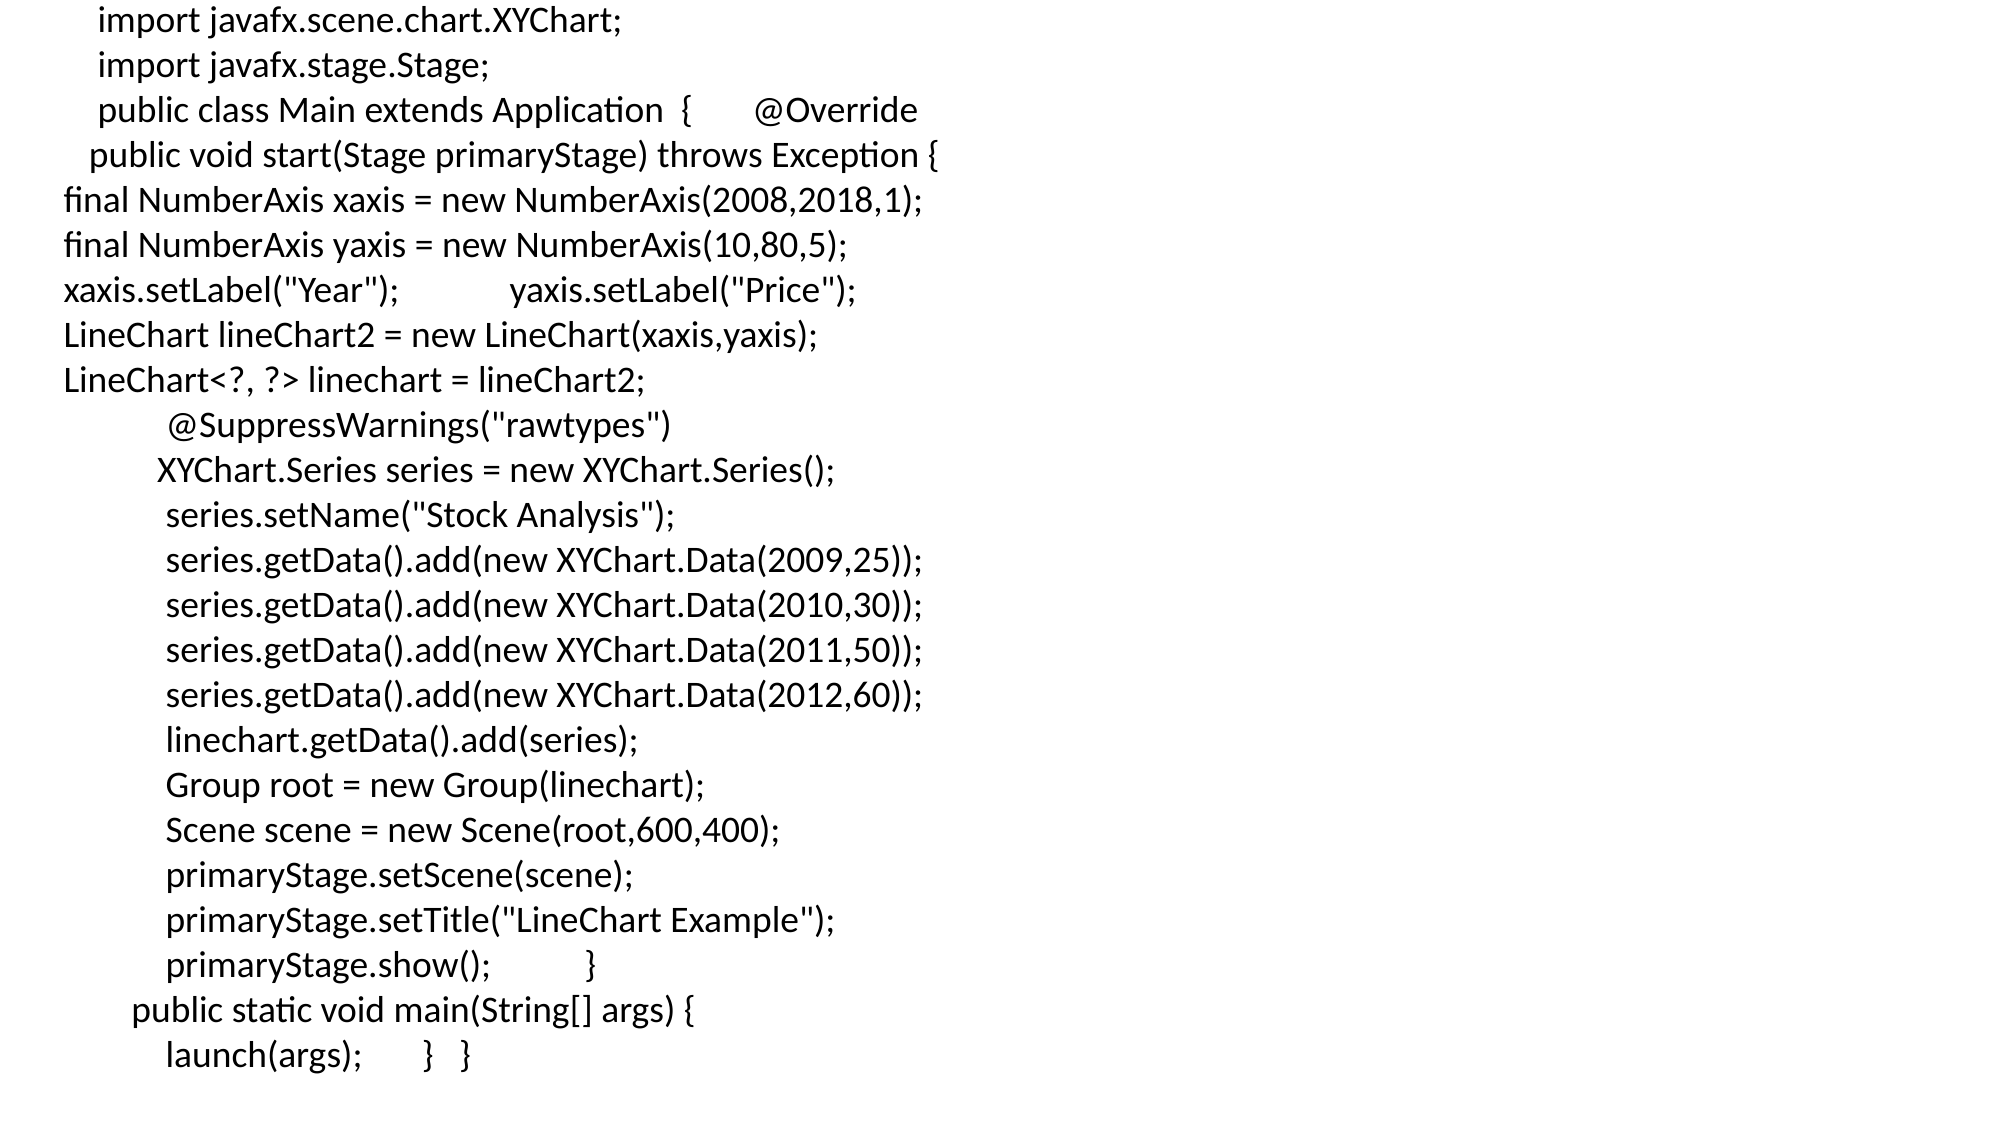

package application;
    import javafx.application.Application;
    import javafx.scene.Group;
    import javafx.scene.Scene;
    import javafx.scene.chart.LineChart;
    import javafx.scene.chart.NumberAxis;
    import javafx.scene.chart.XYChart;
    import javafx.stage.Stage;
    public class Main extends Application  {       @Override
   public void start(Stage primaryStage) throws Exception {
final NumberAxis xaxis = new NumberAxis(2008,2018,1);
final NumberAxis yaxis = new NumberAxis(10,80,5);
xaxis.setLabel("Year");             yaxis.setLabel("Price");
LineChart lineChart2 = new LineChart(xaxis,yaxis);
LineChart<?, ?> linechart = lineChart2;
            @SuppressWarnings("rawtypes")
           XYChart.Series series = new XYChart.Series();
            series.setName("Stock Analysis");
            series.getData().add(new XYChart.Data(2009,25));
            series.getData().add(new XYChart.Data(2010,30));
            series.getData().add(new XYChart.Data(2011,50));
            series.getData().add(new XYChart.Data(2012,60));
            linechart.getData().add(series);
            Group root = new Group(linechart);
            Scene scene = new Scene(root,600,400);
            primaryStage.setScene(scene);
            primaryStage.setTitle("LineChart Example");
            primaryStage.show();           }
        public static void main(String[] args) {
            launch(args);       }   }